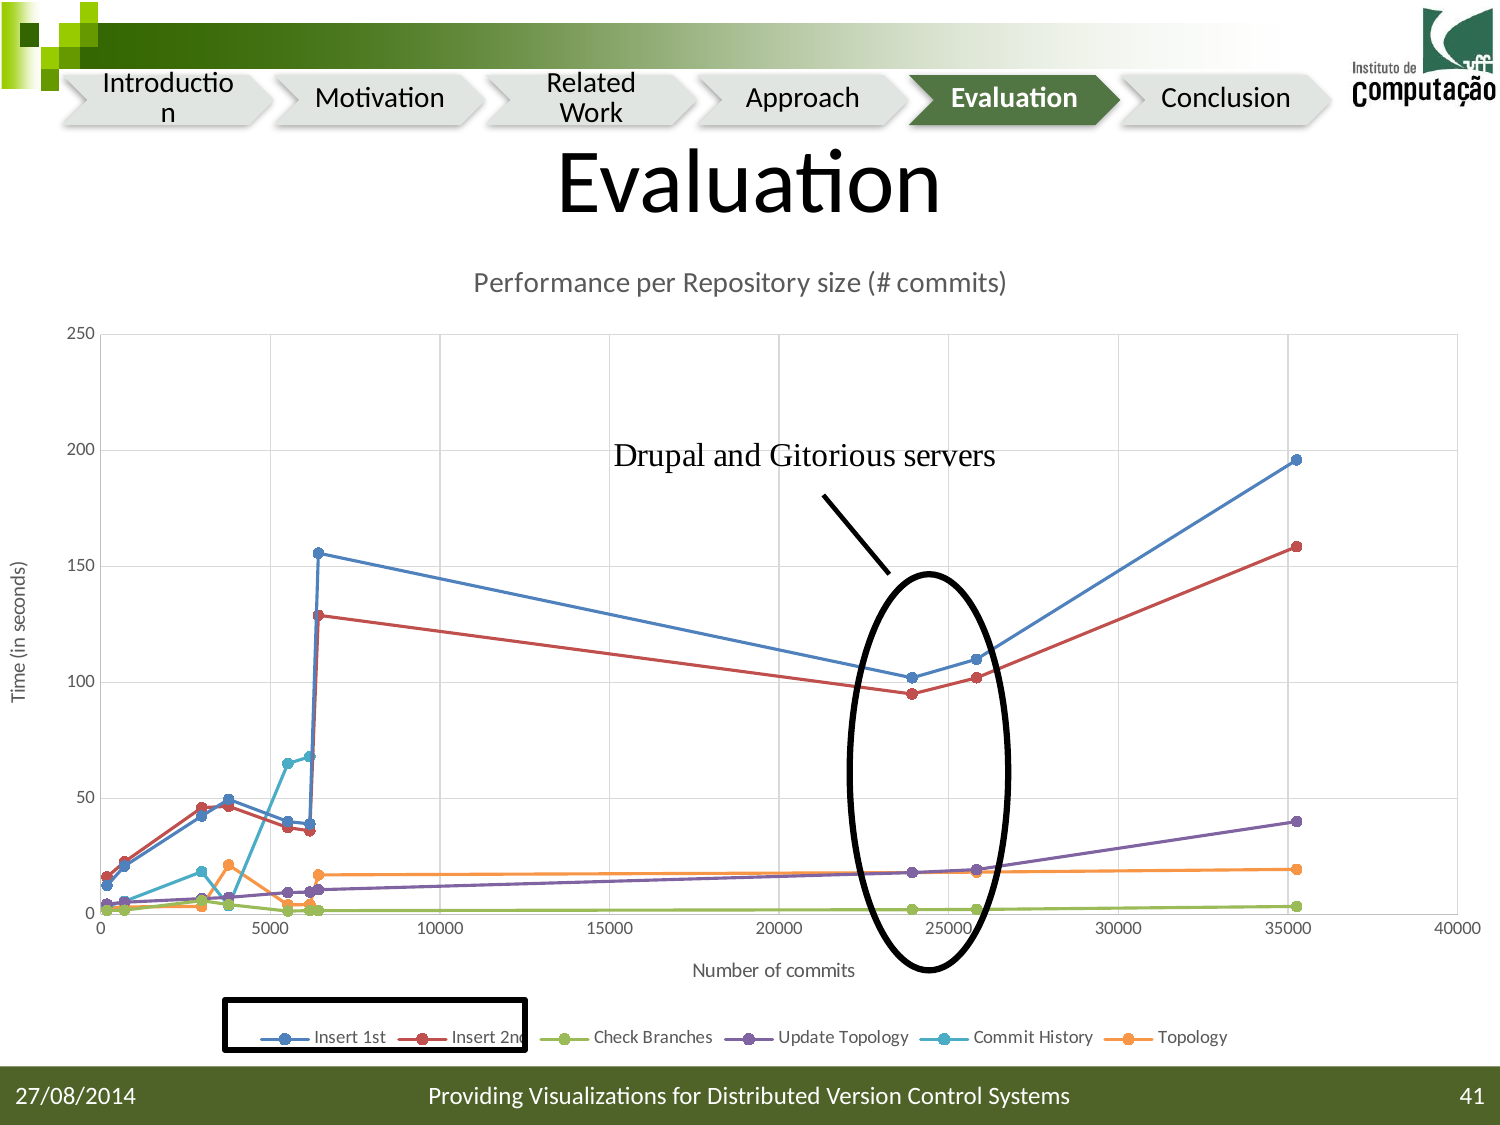

Introduction
Motivation
Related Work
Approach
Conclusion
Evaluation
# Evaluation

### Chart: Performance per Repository size (# commits)

| Category | Insert 1st | Insert 2nd | Check Branches | Update Topology | Commit History | Topology |
|---|---|---|---|---|---|---|
27/08/2014
Providing Visualizations for Distributed Version Control Systems
41